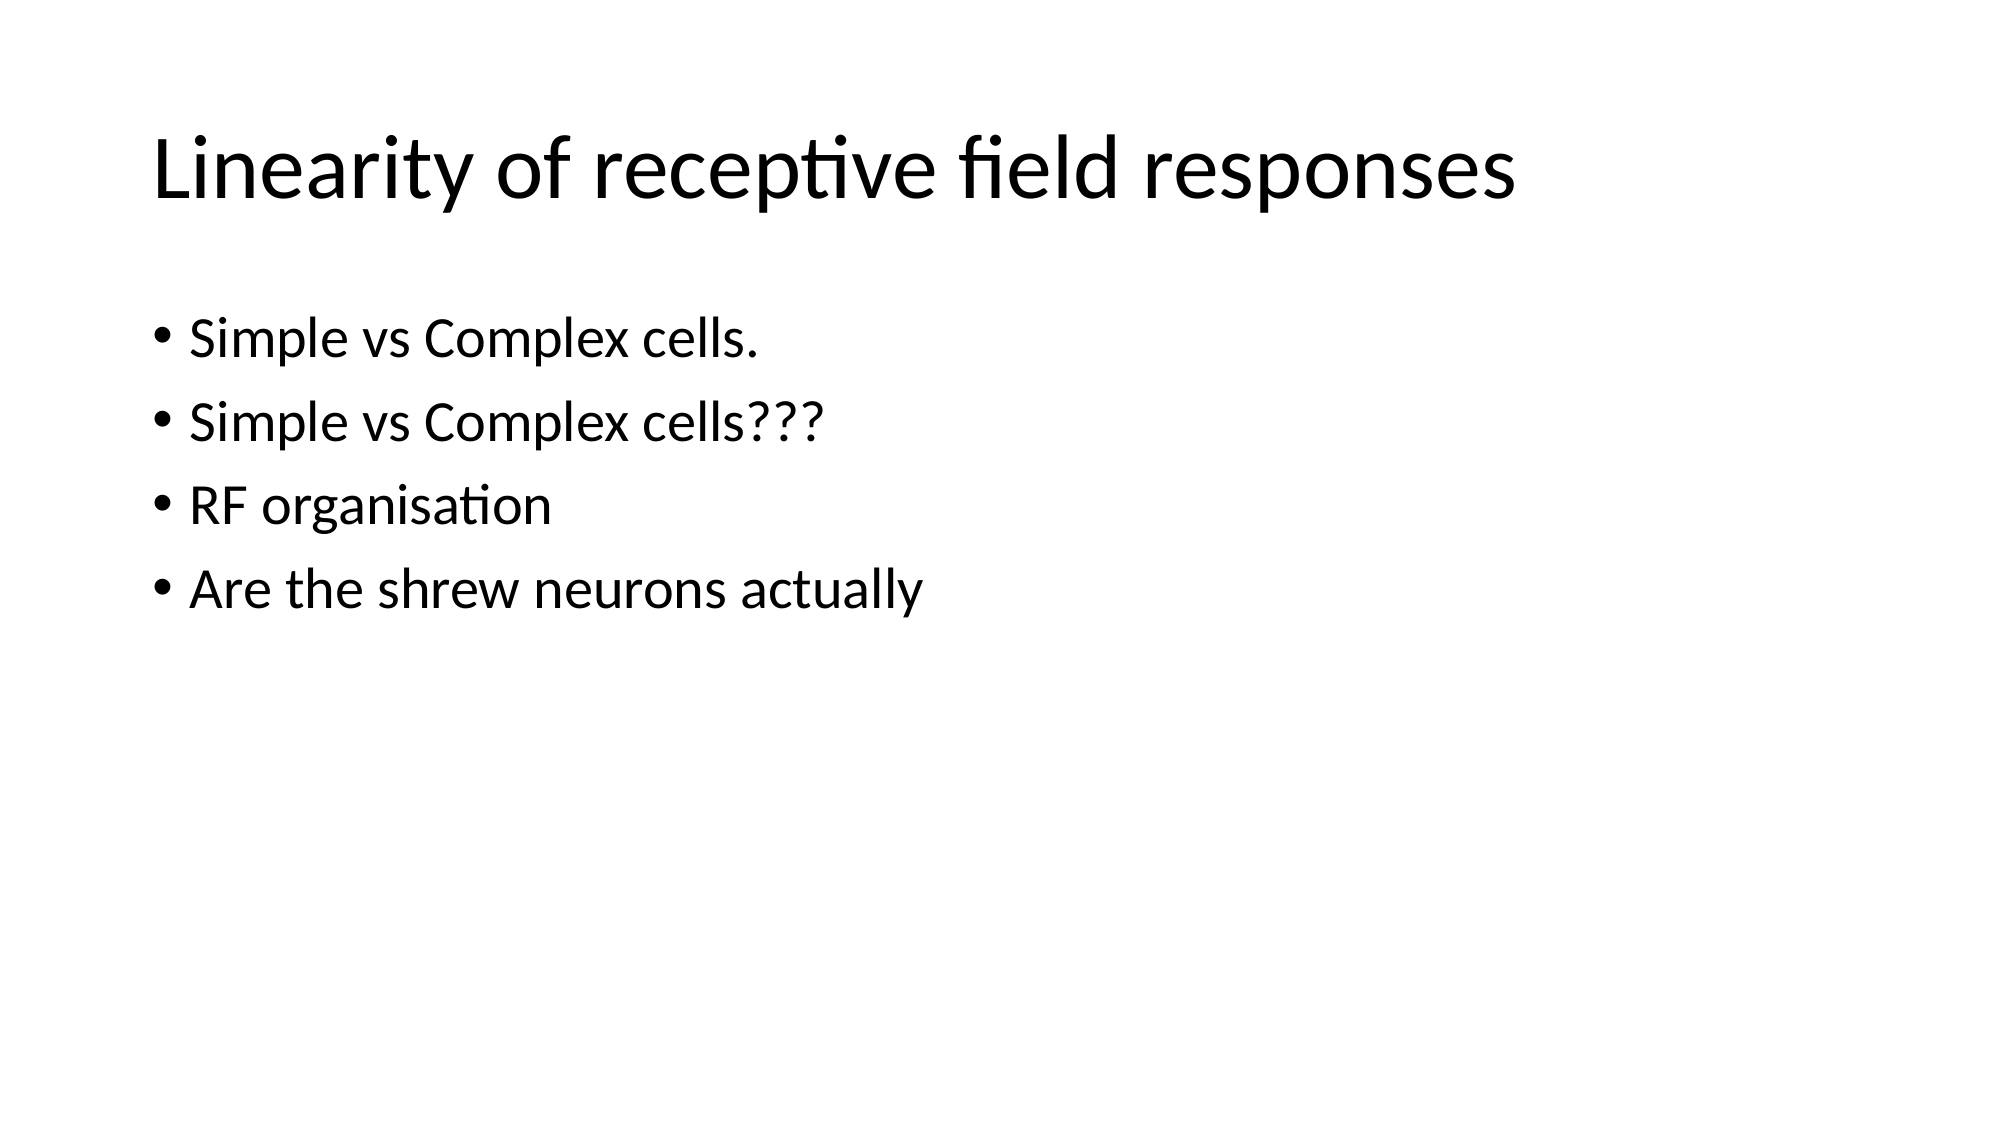

# Linearity of receptive field responses
Simple vs Complex cells.
Simple vs Complex cells???
RF organisation
Are the shrew neurons actually